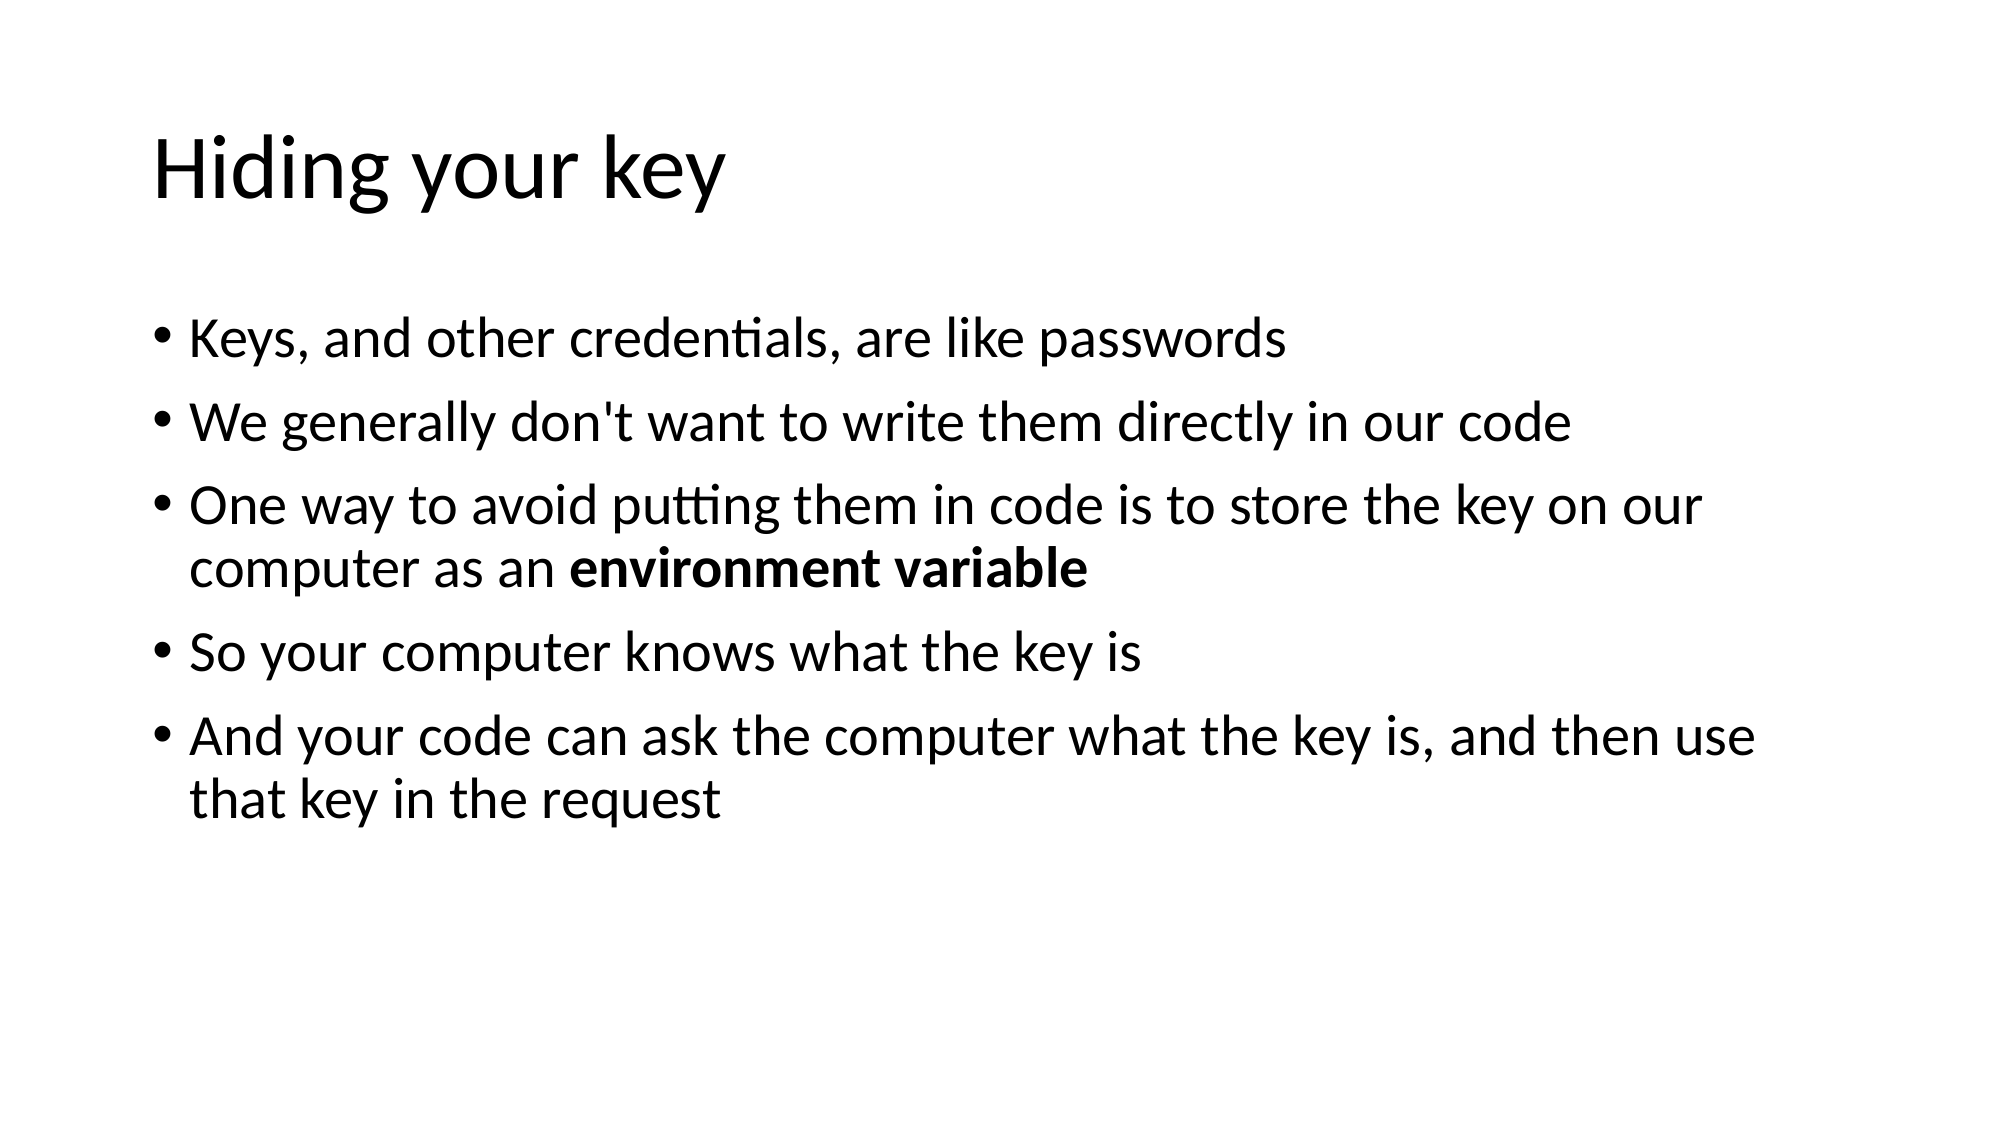

# Hiding your key
Keys, and other credentials, are like passwords
We generally don't want to write them directly in our code
One way to avoid putting them in code is to store the key on our computer as an environment variable
So your computer knows what the key is
And your code can ask the computer what the key is, and then use that key in the request